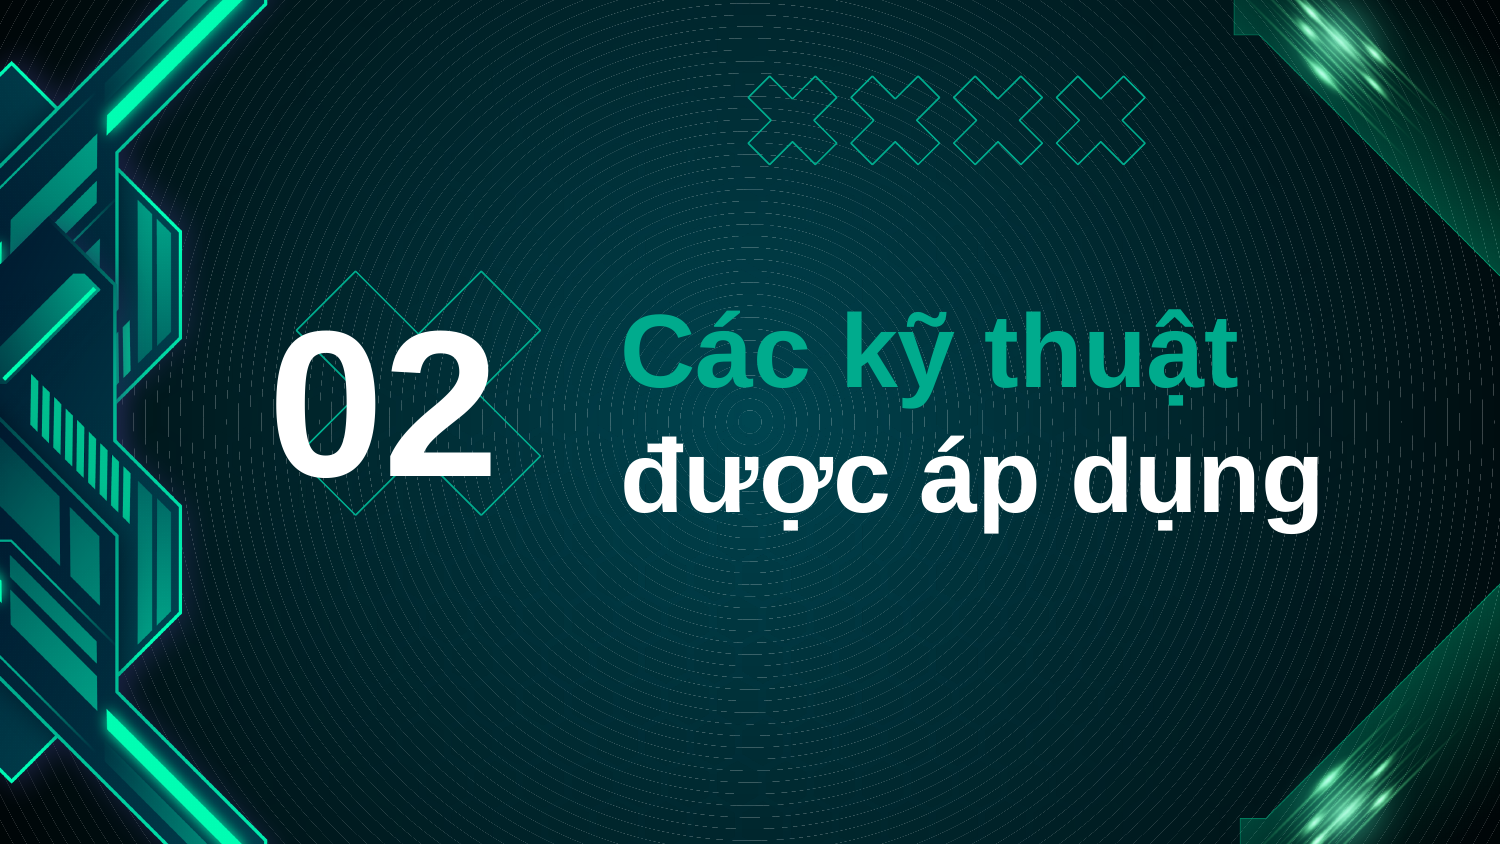

02
# Các kỹ thuật được áp dụng